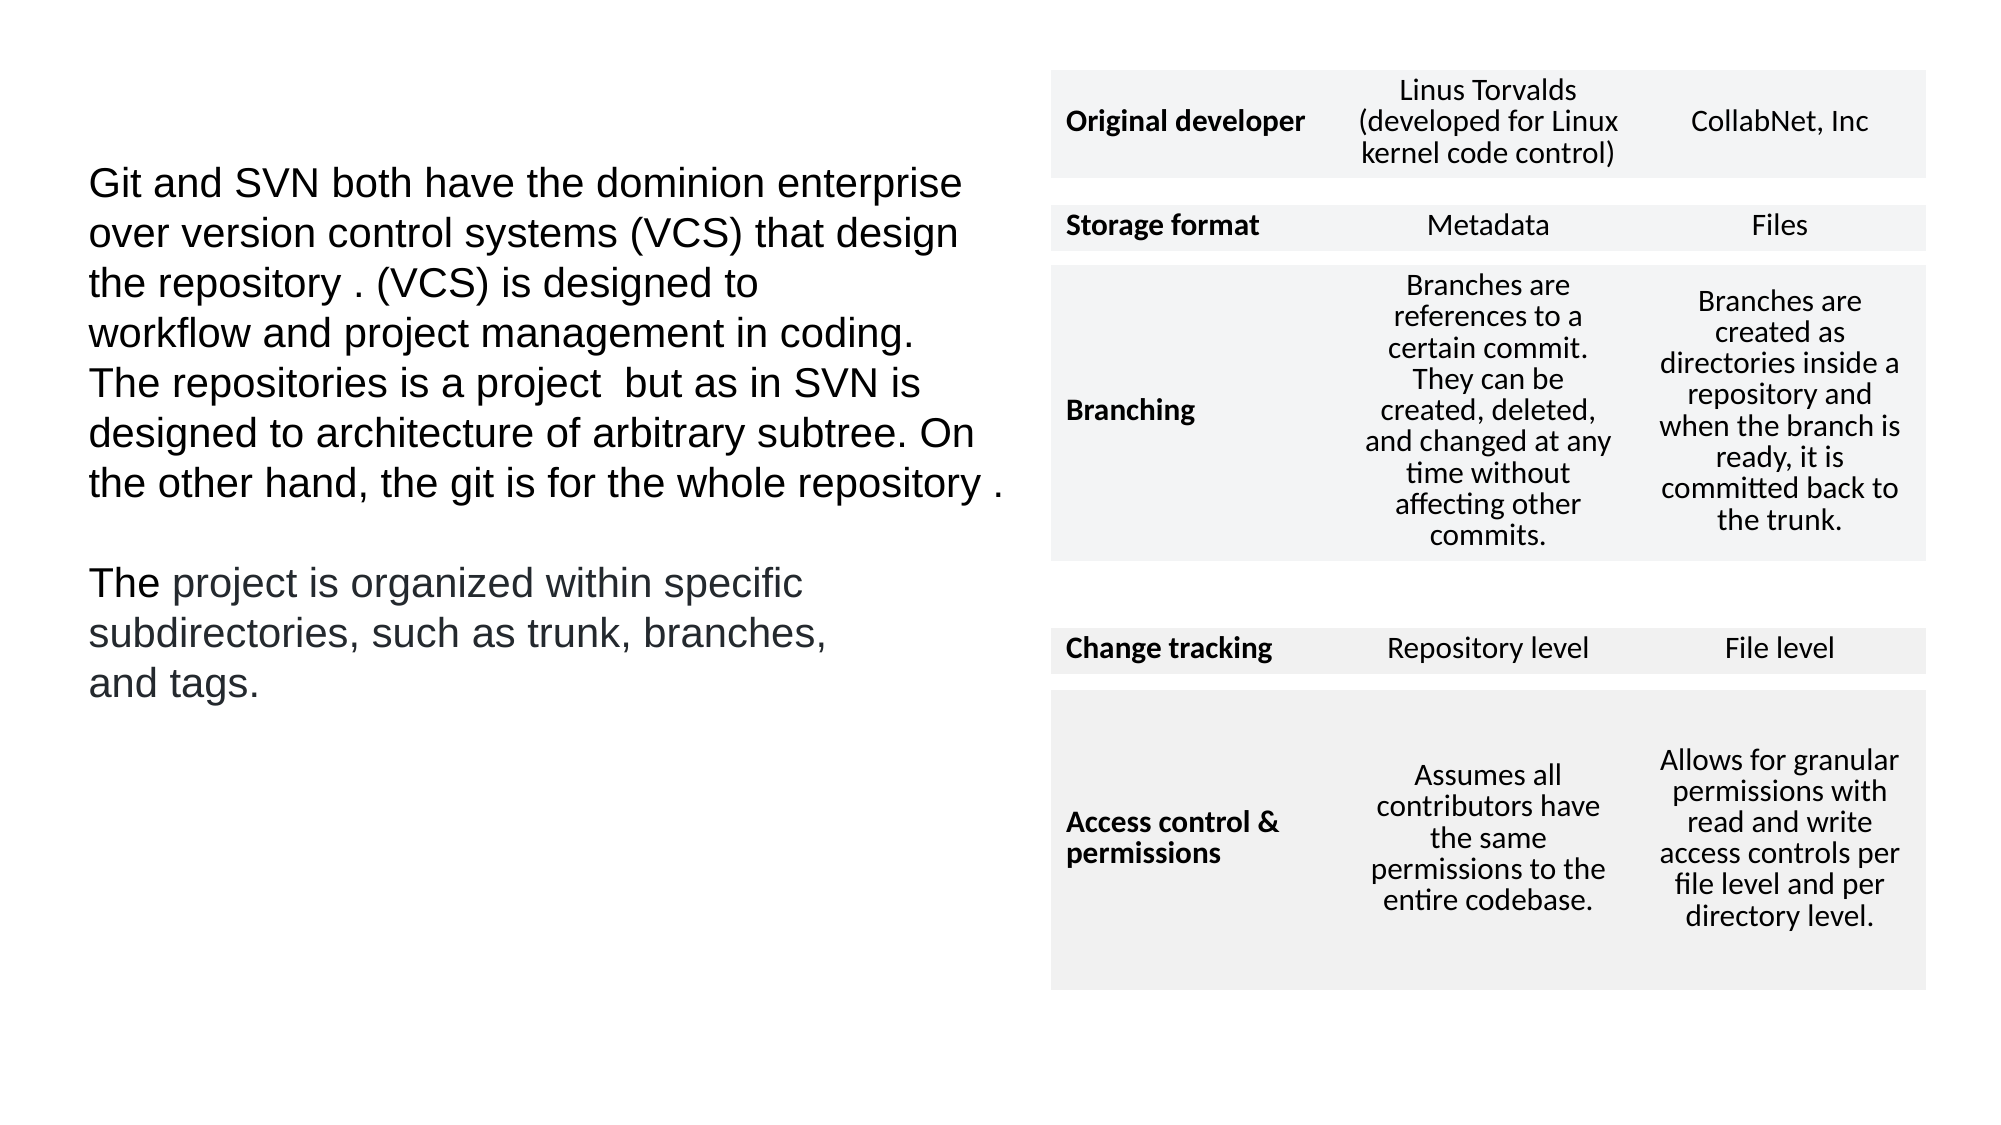

| Original developer | Linus Torvalds (developed for Linux kernel code control) | CollabNet, Inc |
| --- | --- | --- |
Git and SVN both have the dominion enterprise  over version control systems (VCS) that design the repository . (VCS) is designed to workflow and project management in coding.
The repositories is a project  but as in SVN is  designed to architecture of arbitrary subtree. On the other hand, the git is for the whole repository .

The project is organized within specific subdirectories, such as trunk, branches, and tags.

| Storage format | Metadata | Files |
| --- | --- | --- |
| Branching | Branches are references to a certain commit. They can be created, deleted, and changed at any time without affecting other commits. | Branches are created as directories inside a repository and when the branch is ready, it is committed back to the trunk. |
| --- | --- | --- |
| Change tracking | Repository level | File level |
| --- | --- | --- |
| Access control & permissions | Assumes all contributors have the same permissions to the entire codebase. | Allows for granular permissions with read and write access controls per file level and per directory level. |
| --- | --- | --- |